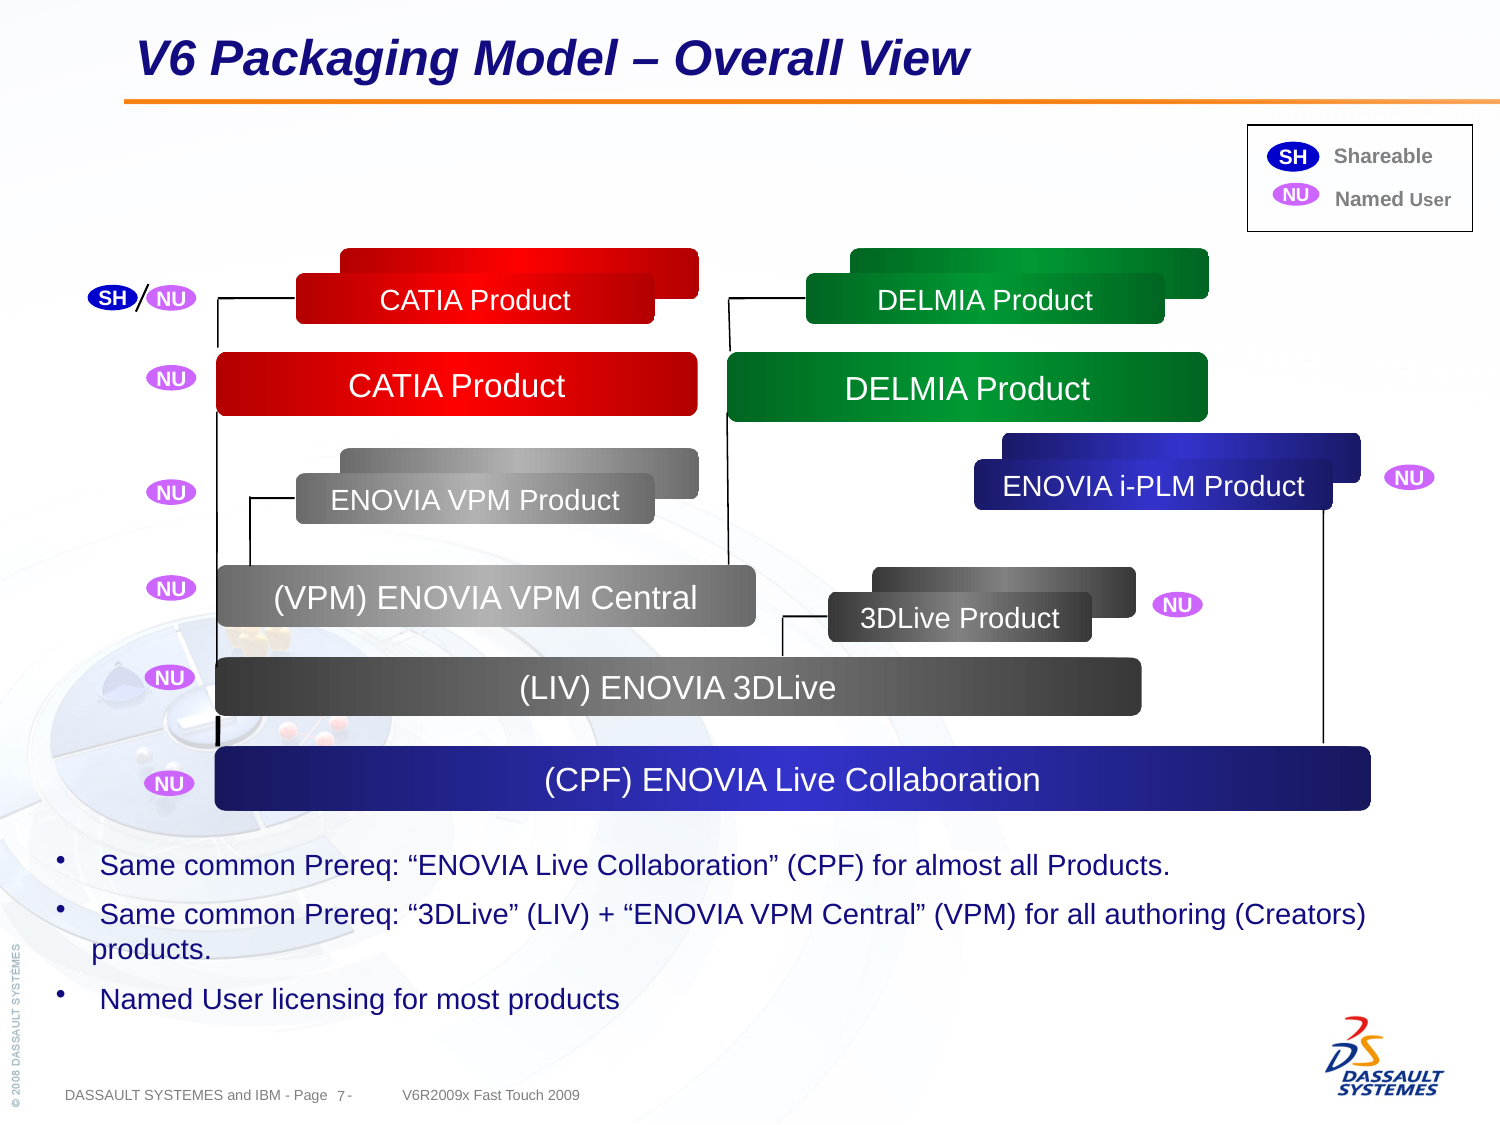

V6 Packaging Model – Overall View

Shareable
SH
Named User
NU

CATIA Product
DELMIA Product

SH
NU

CATIA Product
DELMIA Product
NU

ENOVIA i-PLM Product
NU
ENOVIA VPM Product
NU

(VPM) ENOVIA VPM Central

NU
3DLive Product
NU

(LIV) ENOVIA 3DLive
NU
(CPF) ENOVIA Live Collaboration
NU
 Same common Prereq: “ENOVIA Live Collaboration” (CPF) for almost all Products.
 Same common Prereq: “3DLive” (LIV) + “ENOVIA VPM Central” (VPM) for all authoring (Creators) products.
 Named User licensing for most products